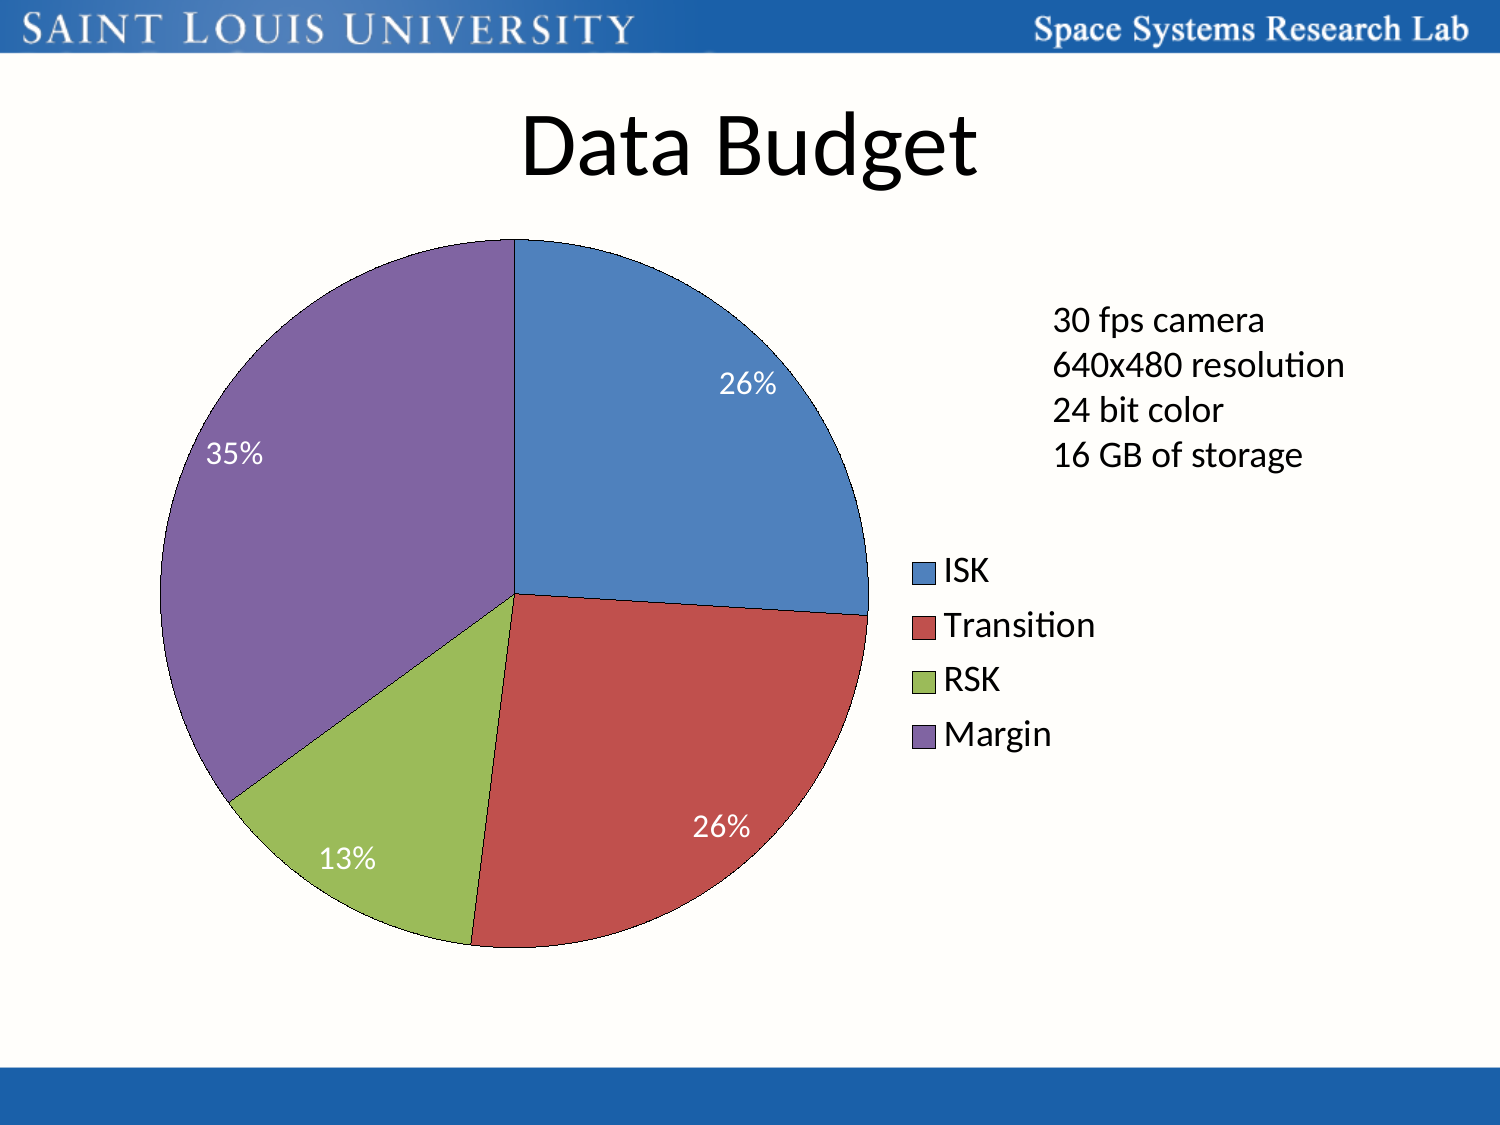

# Data Budget

### Chart

| Category |  |
|---|---|
| ISK | 4.157568 |
| Transition | 4.157568 |
| RSK | 2.078784 |
| Margin | 5.606079999999999 |
30 fps camera
640x480 resolution
24 bit color
16 GB of storage